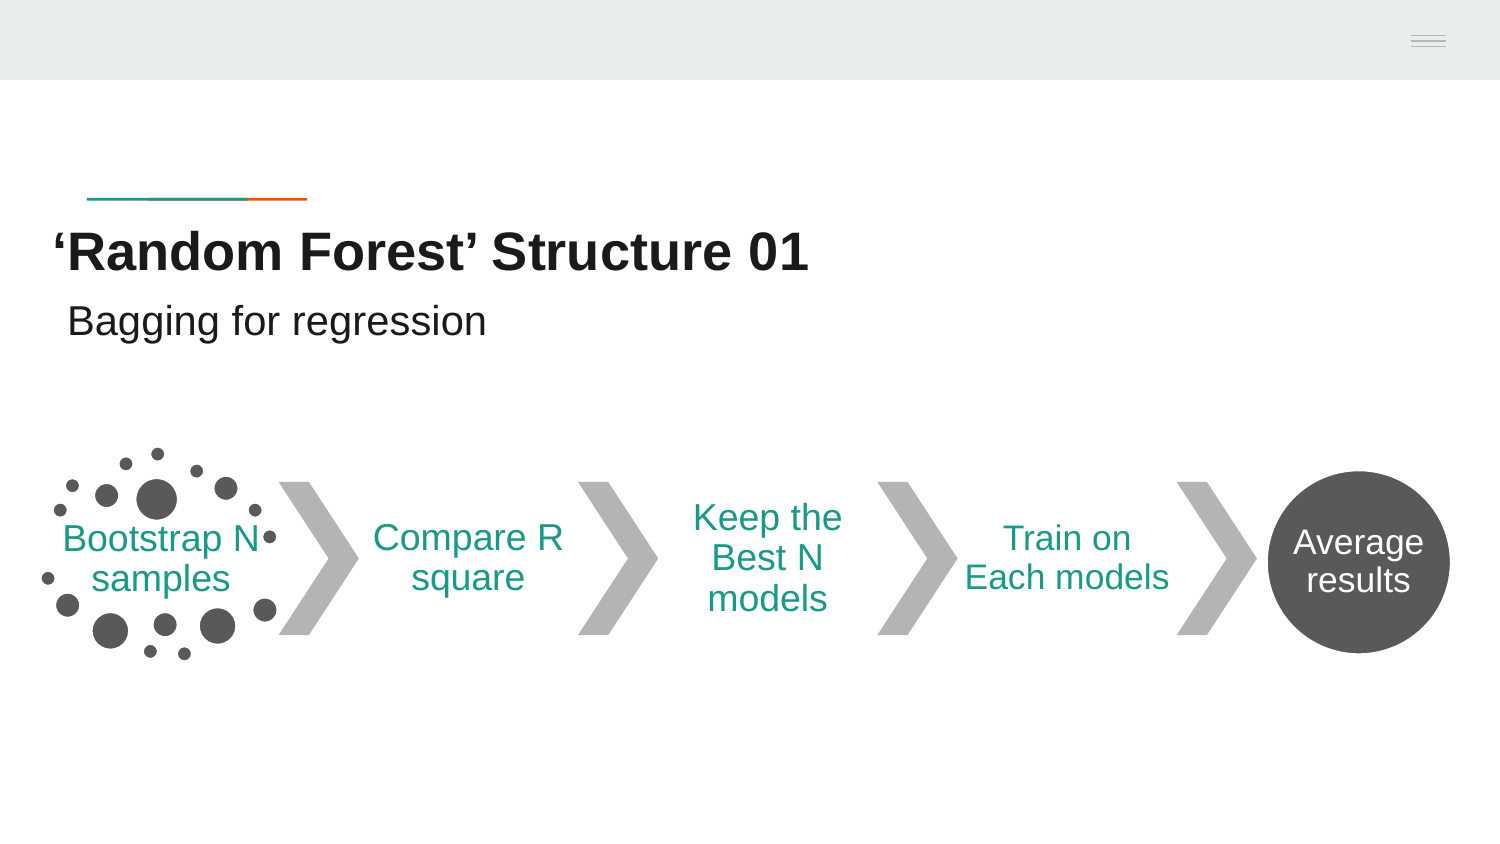

# ‘Random Forest’ Structure 01 Bagging for regression
Bootstrap N samples
Compare R square
Keep the Best N models
Train on Each models
Average results